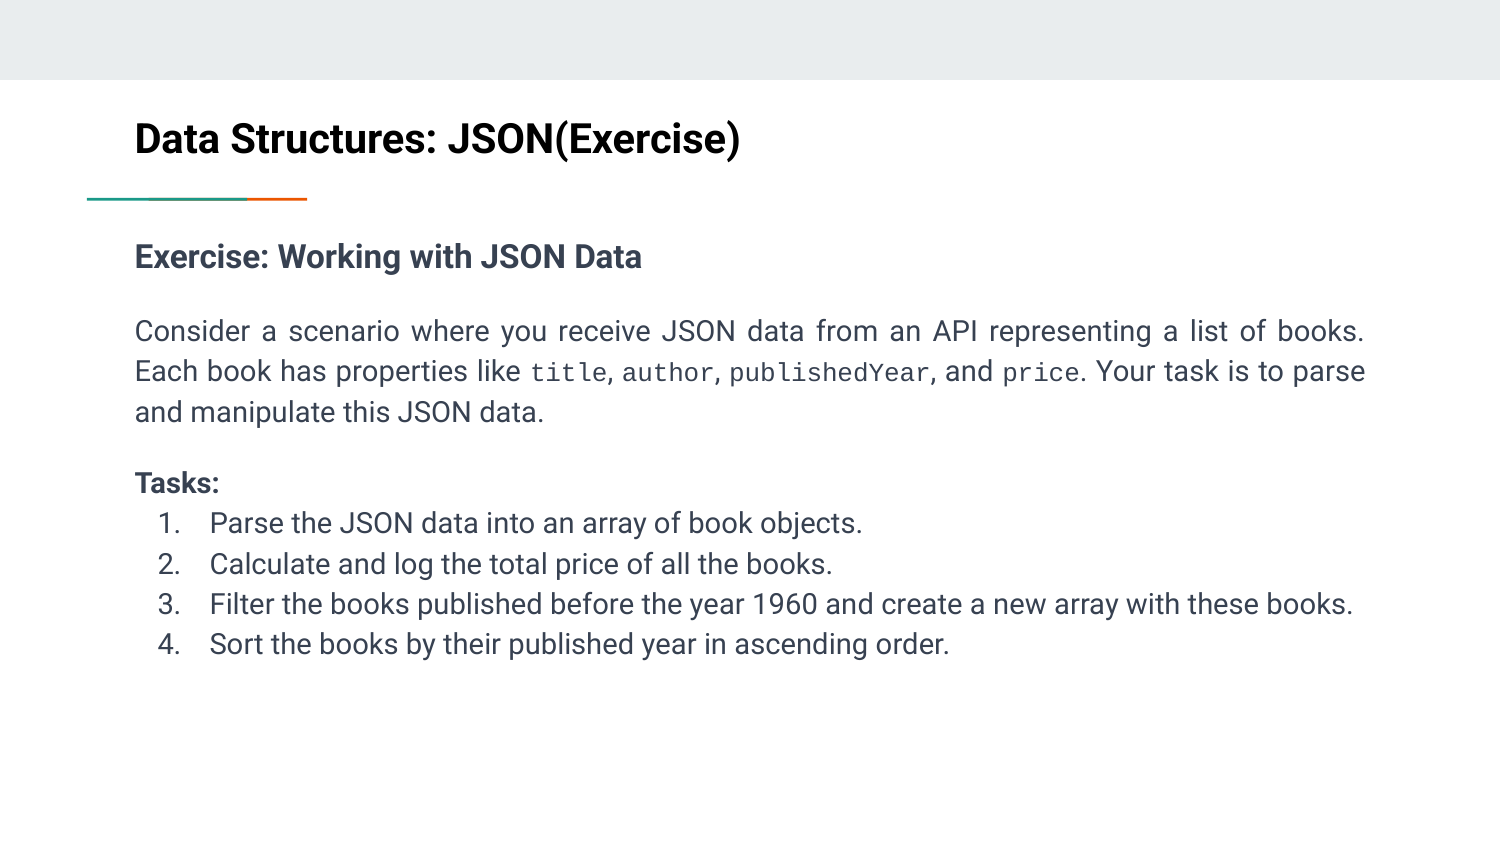

# Data Structures: JSON(Exercise)
Exercise: Working with JSON Data
Consider a scenario where you receive JSON data from an API representing a list of books. Each book has properties like title, author, publishedYear, and price. Your task is to parse and manipulate this JSON data.
Tasks:
Parse the JSON data into an array of book objects.
Calculate and log the total price of all the books.
Filter the books published before the year 1960 and create a new array with these books.
Sort the books by their published year in ascending order.